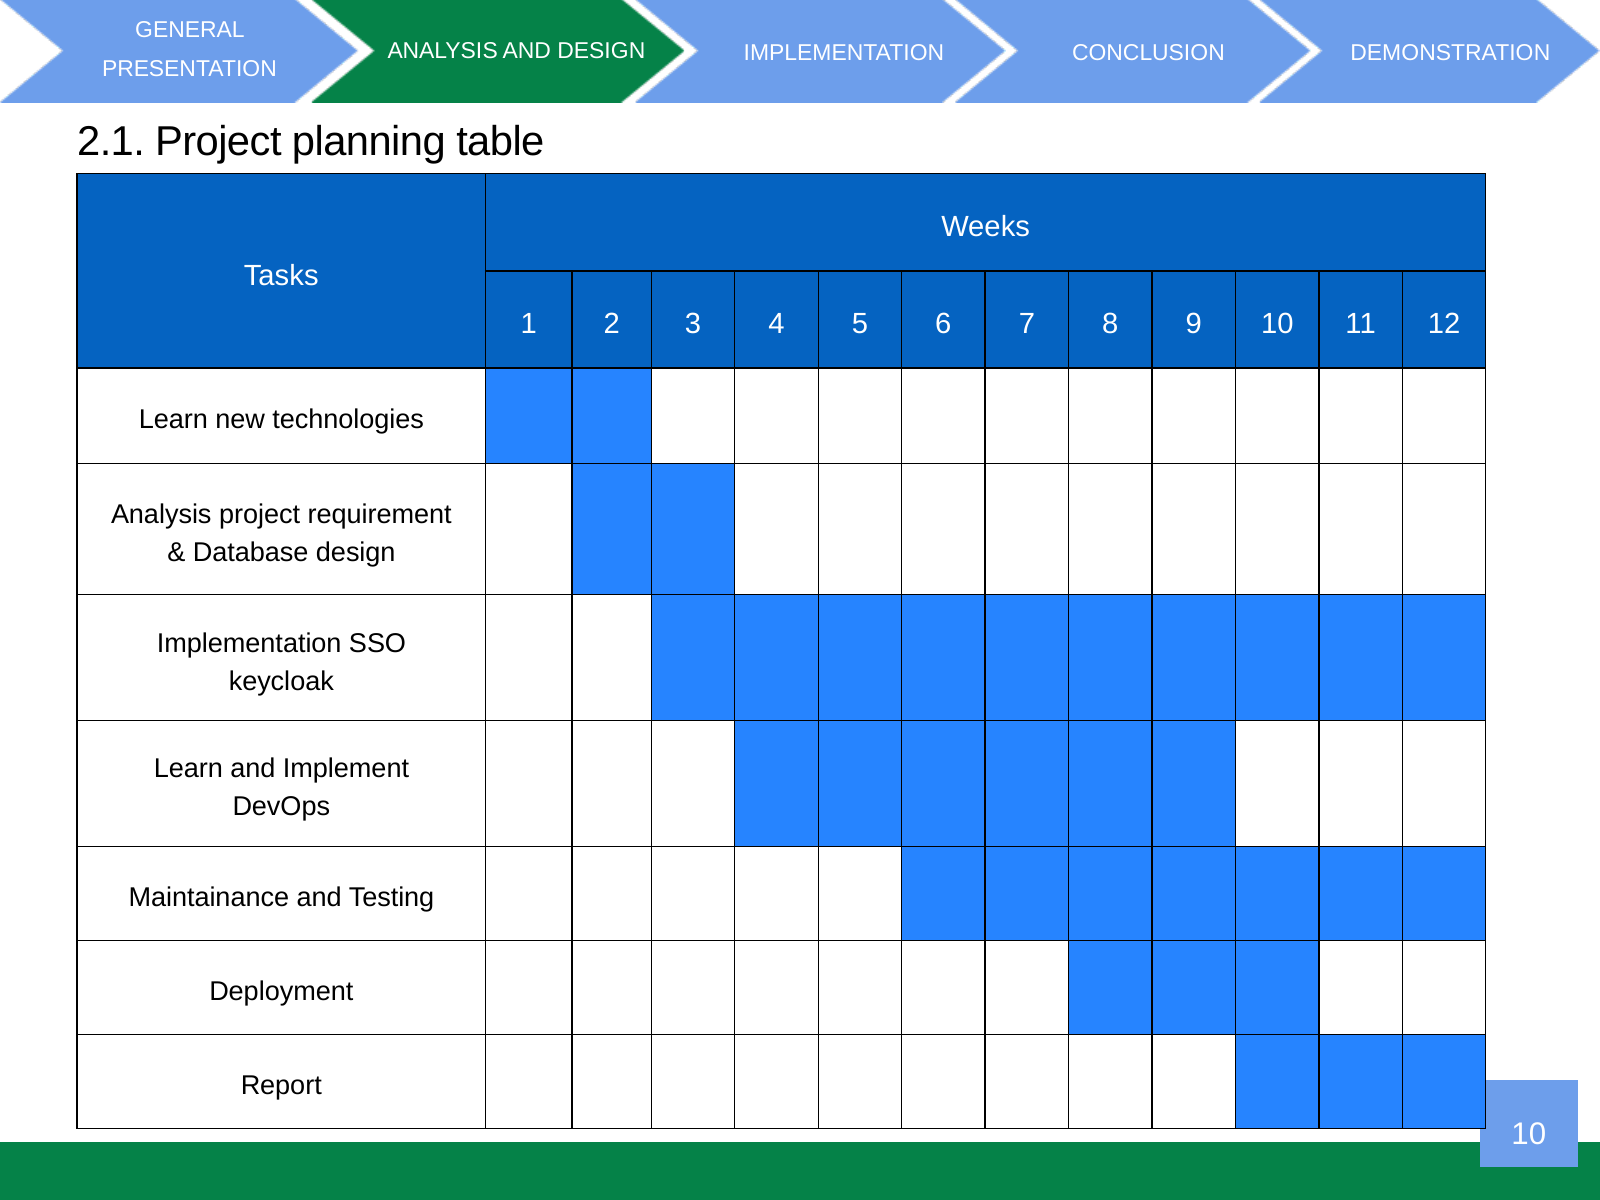

GENERAL PRESENTATION
 ANALYSIS AND DESIGN
IMPLEMENTATION
CONCLUSION
DEMONSTRATION
2.1. Project planning table
| Tasks | Weeks | Weeks | Weeks | Weeks | Weeks | Weeks | Weeks | Weeks | Weeks | Weeks | Weeks | Weeks |
| --- | --- | --- | --- | --- | --- | --- | --- | --- | --- | --- | --- | --- |
| Tasks | 1 | 2 | 3 | 4 | 5 | 6 | 7 | 8 | 9 | 10 | 11 | 12 |
| Learn new technologies |  |  |  |  |  |  |  |  |  |  |  |  |
| Analysis project requirement & Database design |  |  |  |  |  |  |  |  |  |  |  |  |
| Implementation SSO keycloak |  |  |  |  |  |  |  |  |  |  |  |  |
| Learn and Implement DevOps |  |  |  |  |  |  |  |  |  |  |  |  |
| Maintainance and Testing |  |  |  |  |  |  |  |  |  |  |  |  |
| Deployment |  |  |  |  |  |  |  |  |  |  |  |  |
| Report |  |  |  |  |  |  |  |  |  |  |  |  |

10